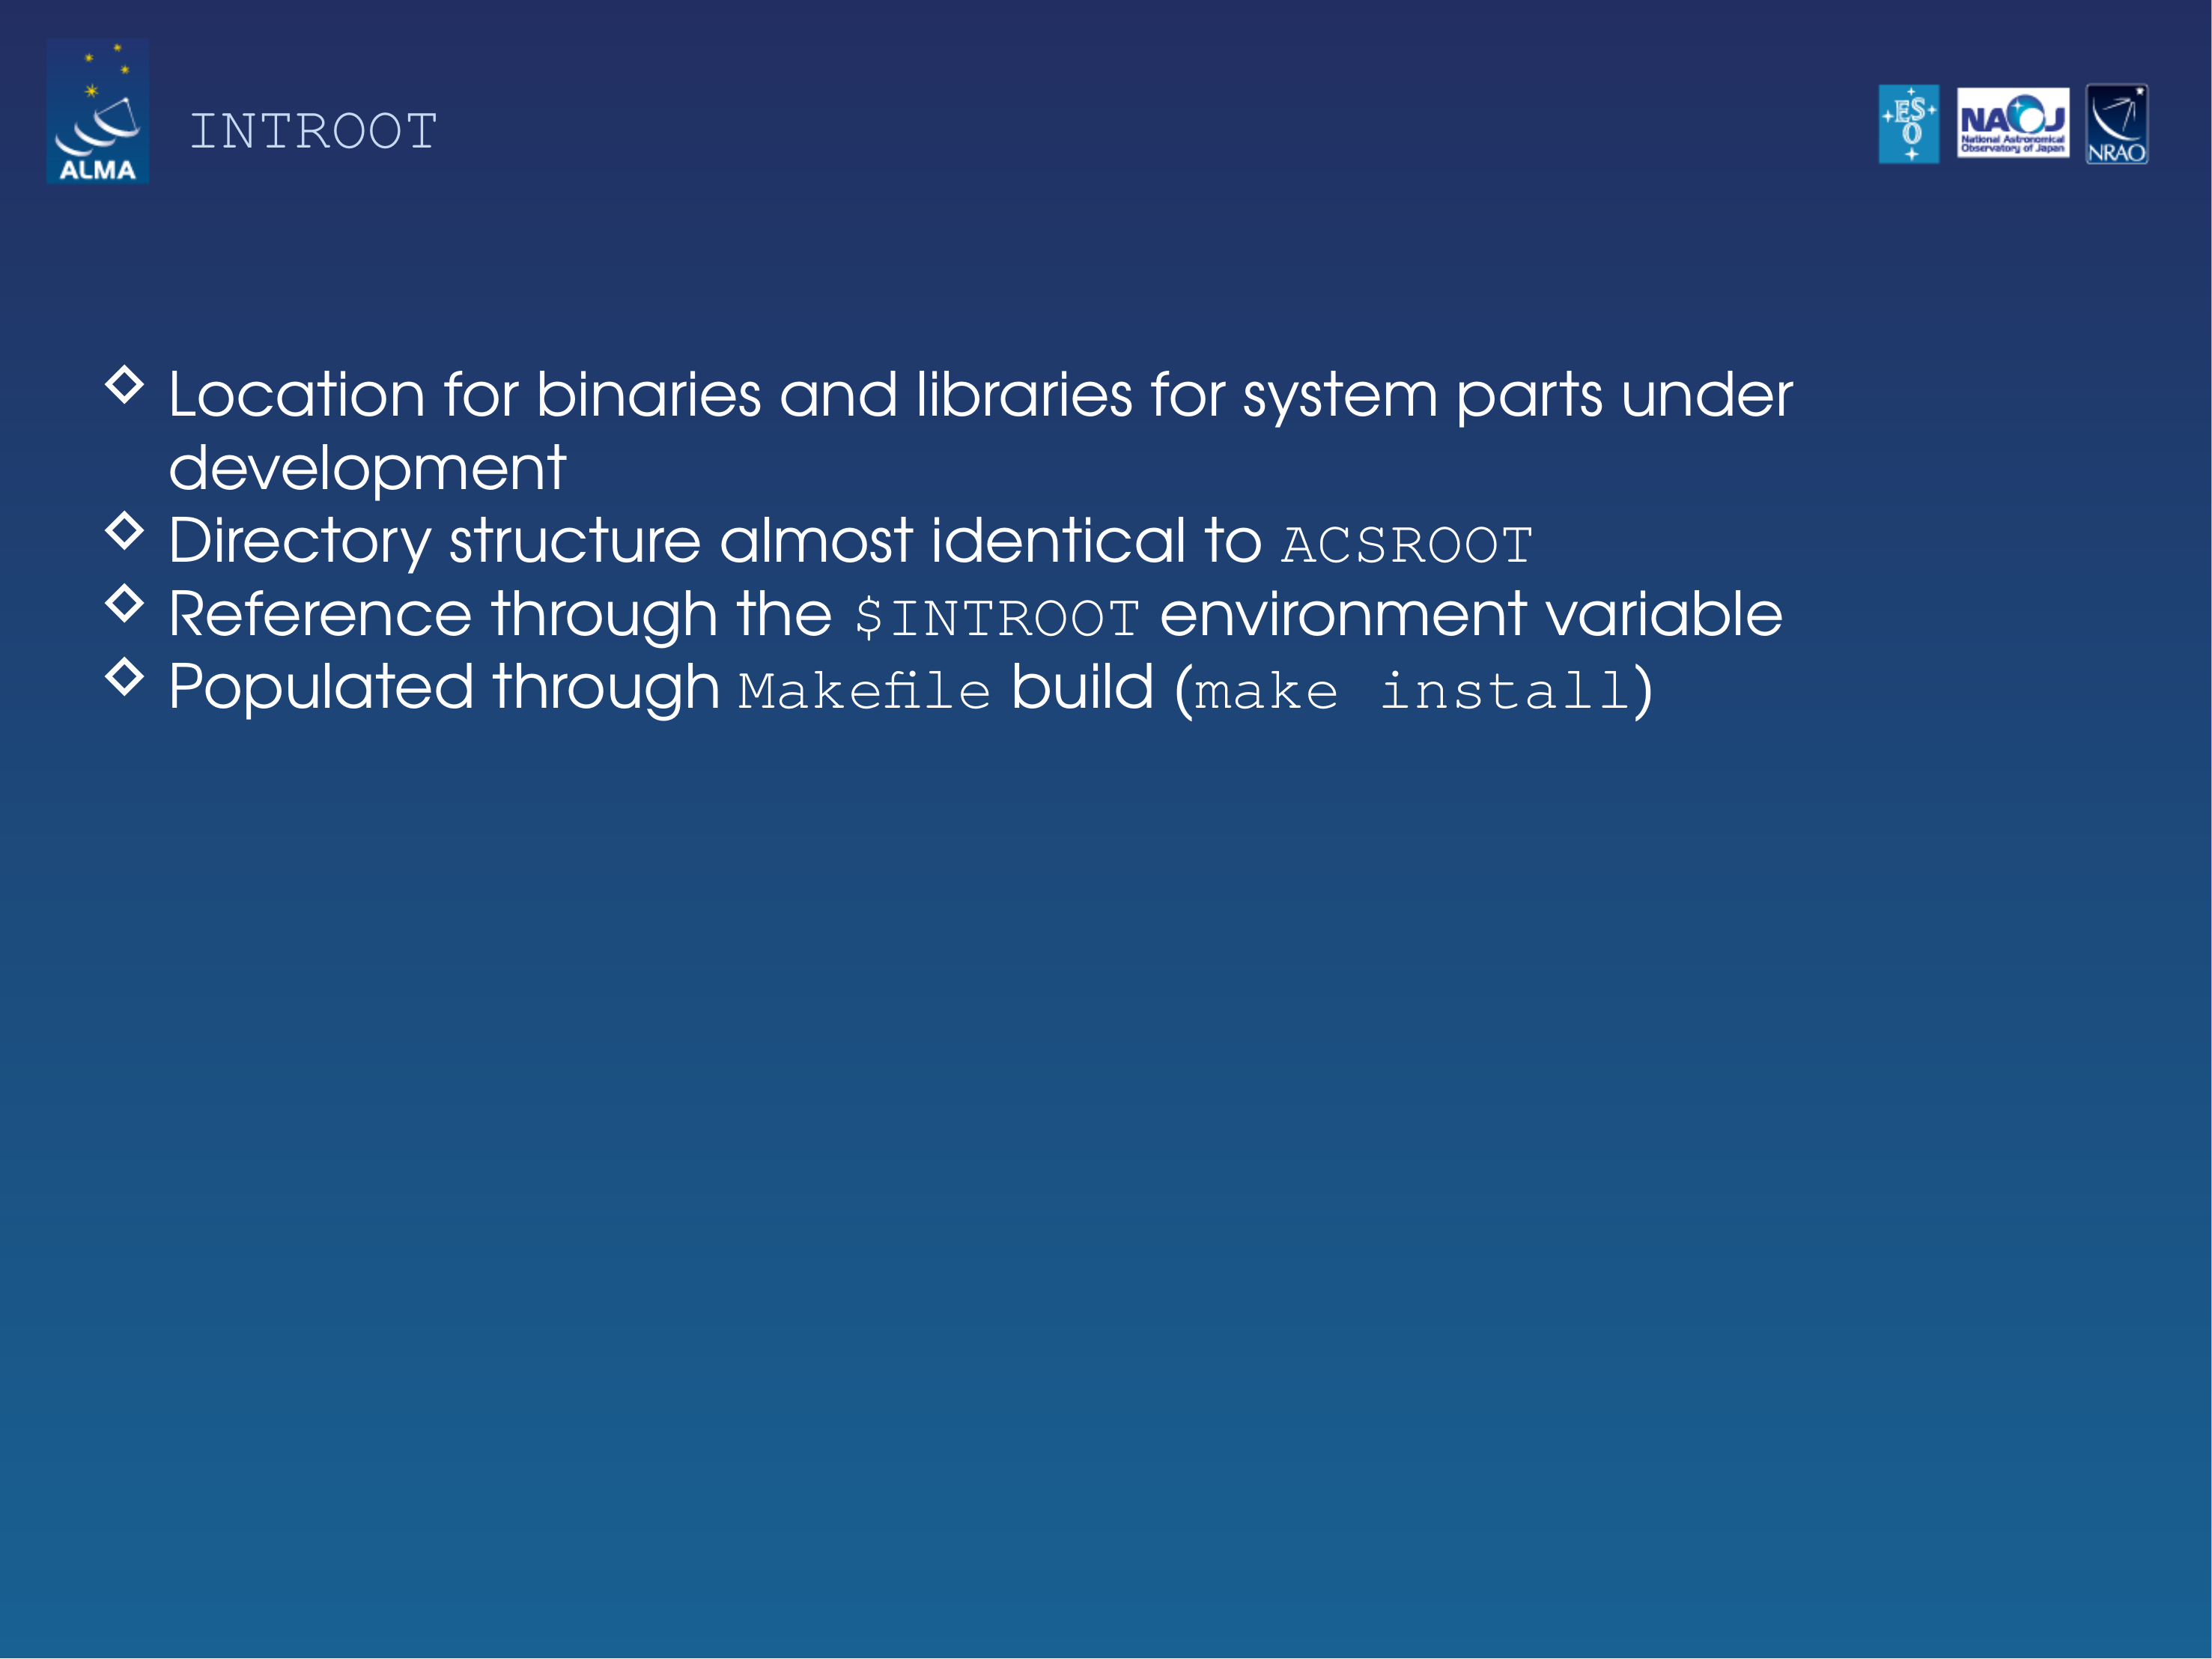

# INTROOT
Location for binaries and libraries for system parts under development
Directory structure almost identical to ACSROOT
Reference through the $INTROOT environment variable
Populated through Makefile build (make install)